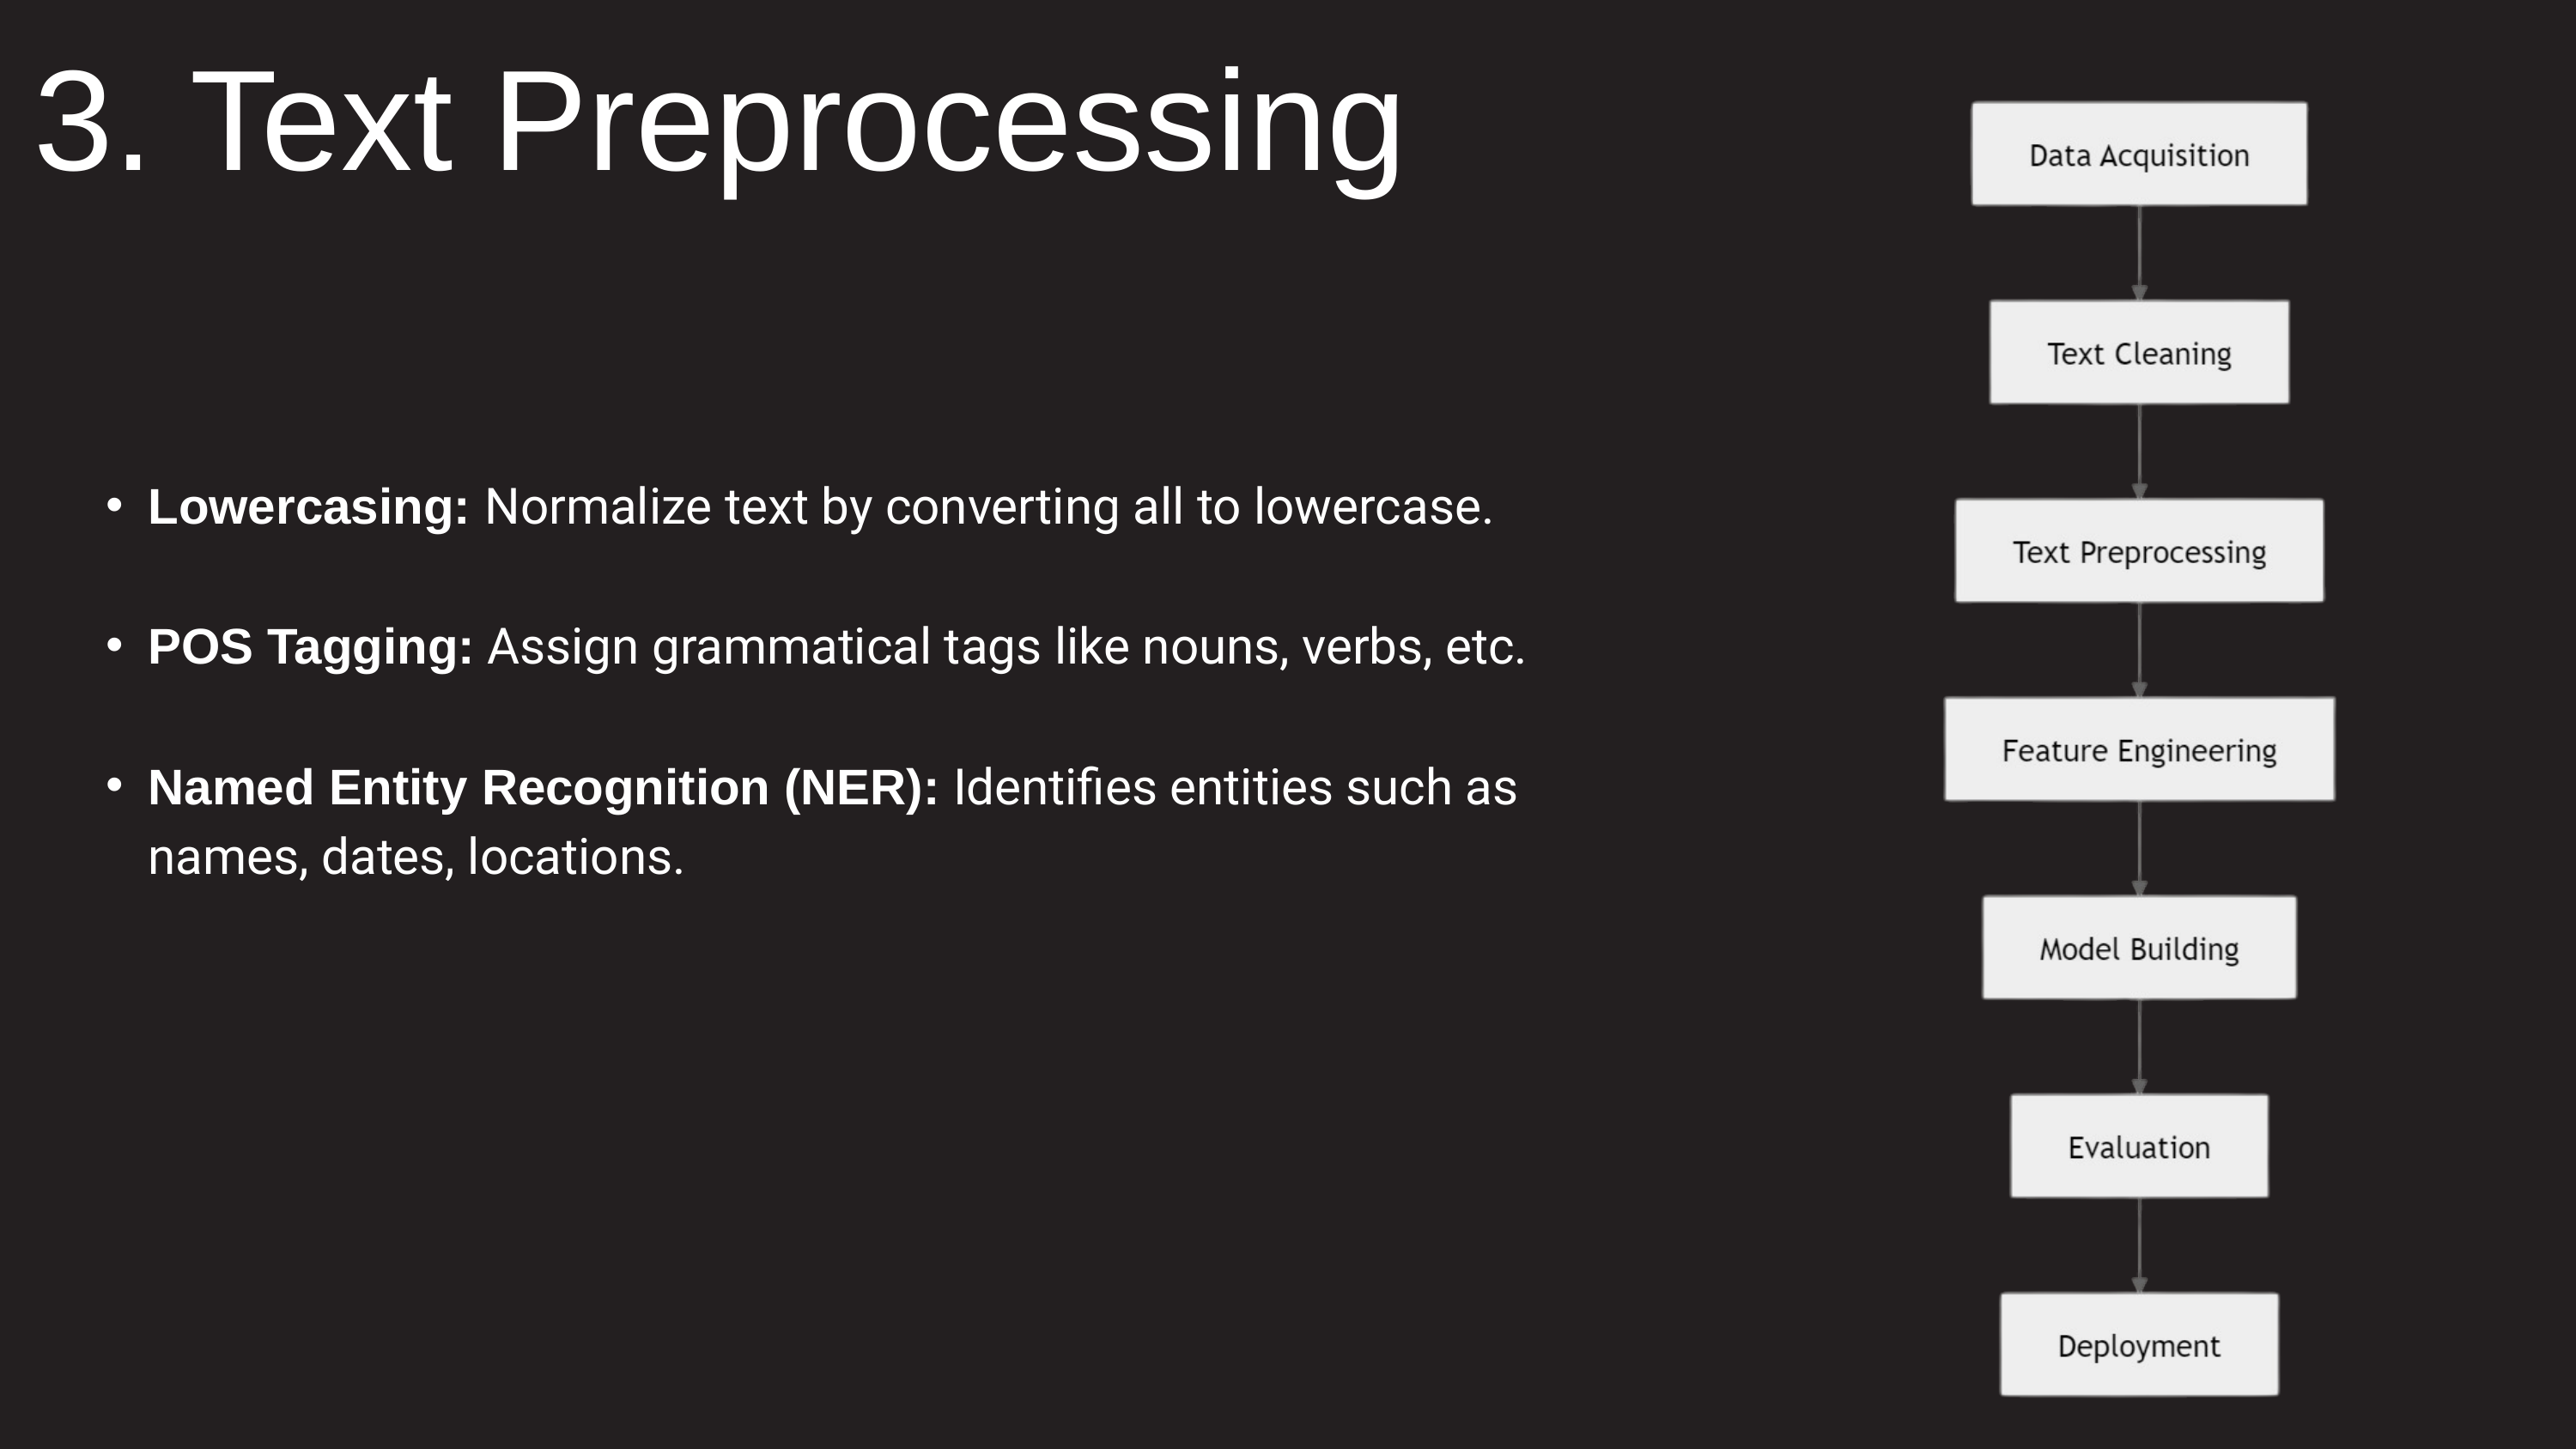

3. Text Preprocessing
Lowercasing: Normalize text by converting all to lowercase.

POS Tagging: Assign grammatical tags like nouns, verbs, etc.

Named Entity Recognition (NER): Identifies entities such as names, dates, locations.